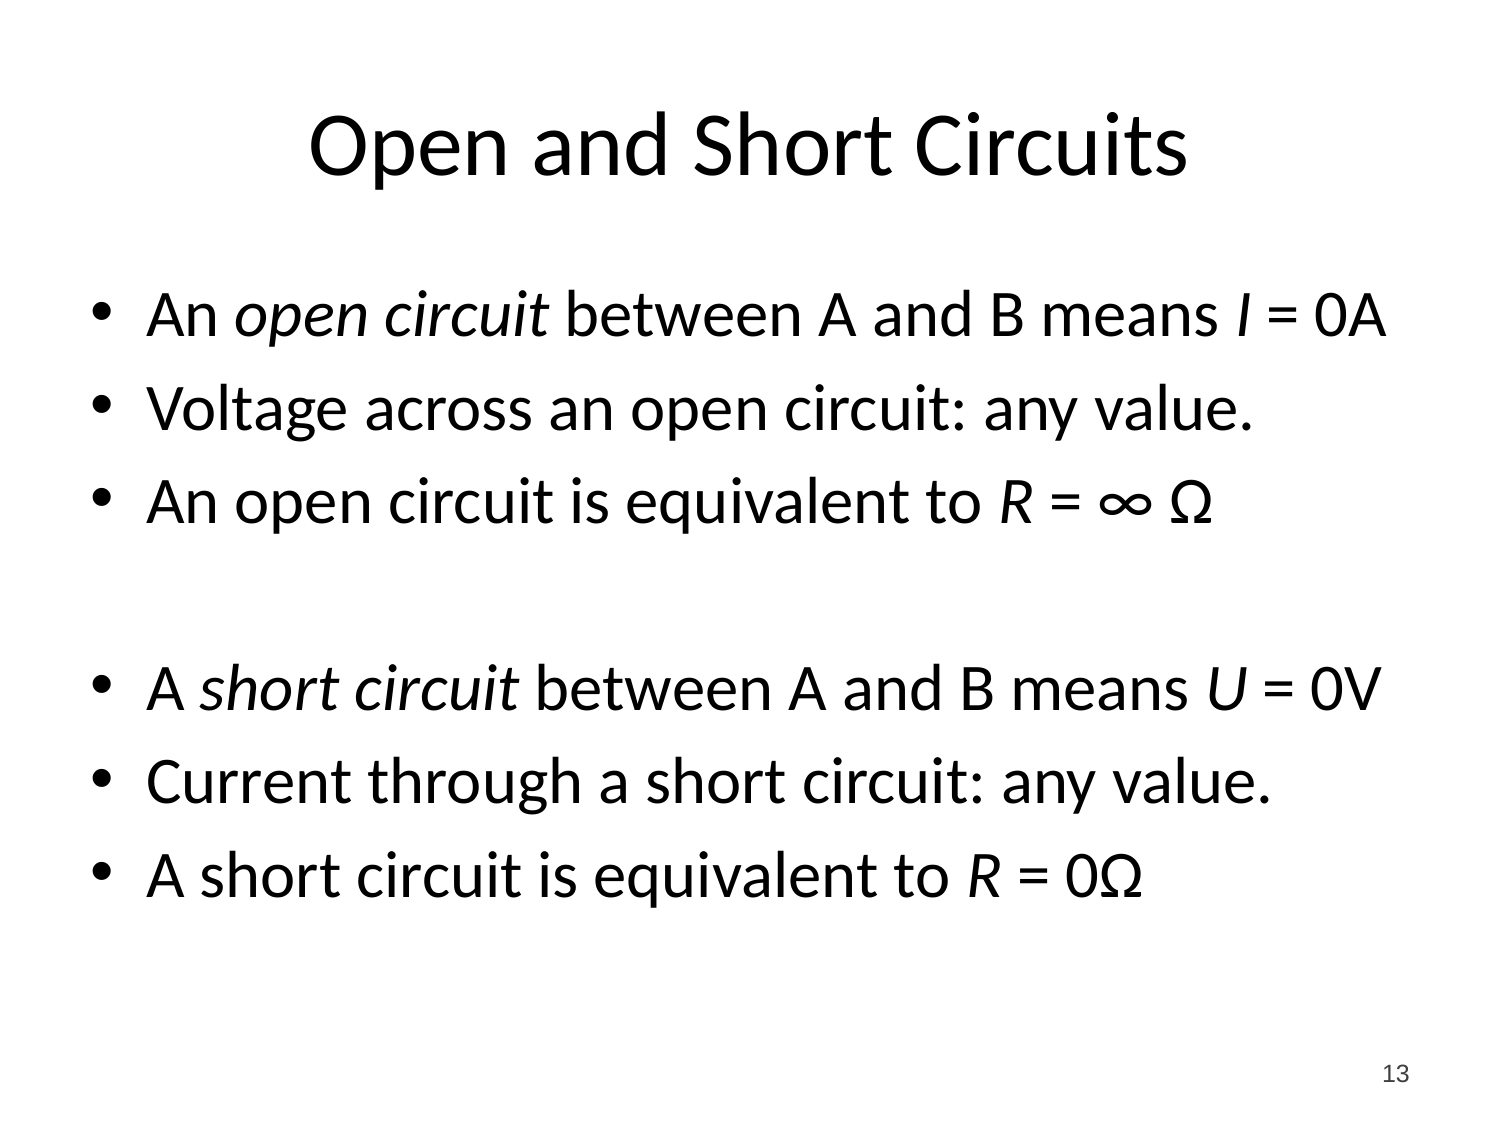

# Open and Short Circuits
An open circuit between A and B means I = 0A
Voltage across an open circuit: any value.
An open circuit is equivalent to R = ∞ Ω

A short circuit between A and B means U = 0V
Current through a short circuit: any value.
A short circuit is equivalent to R = 0Ω

13